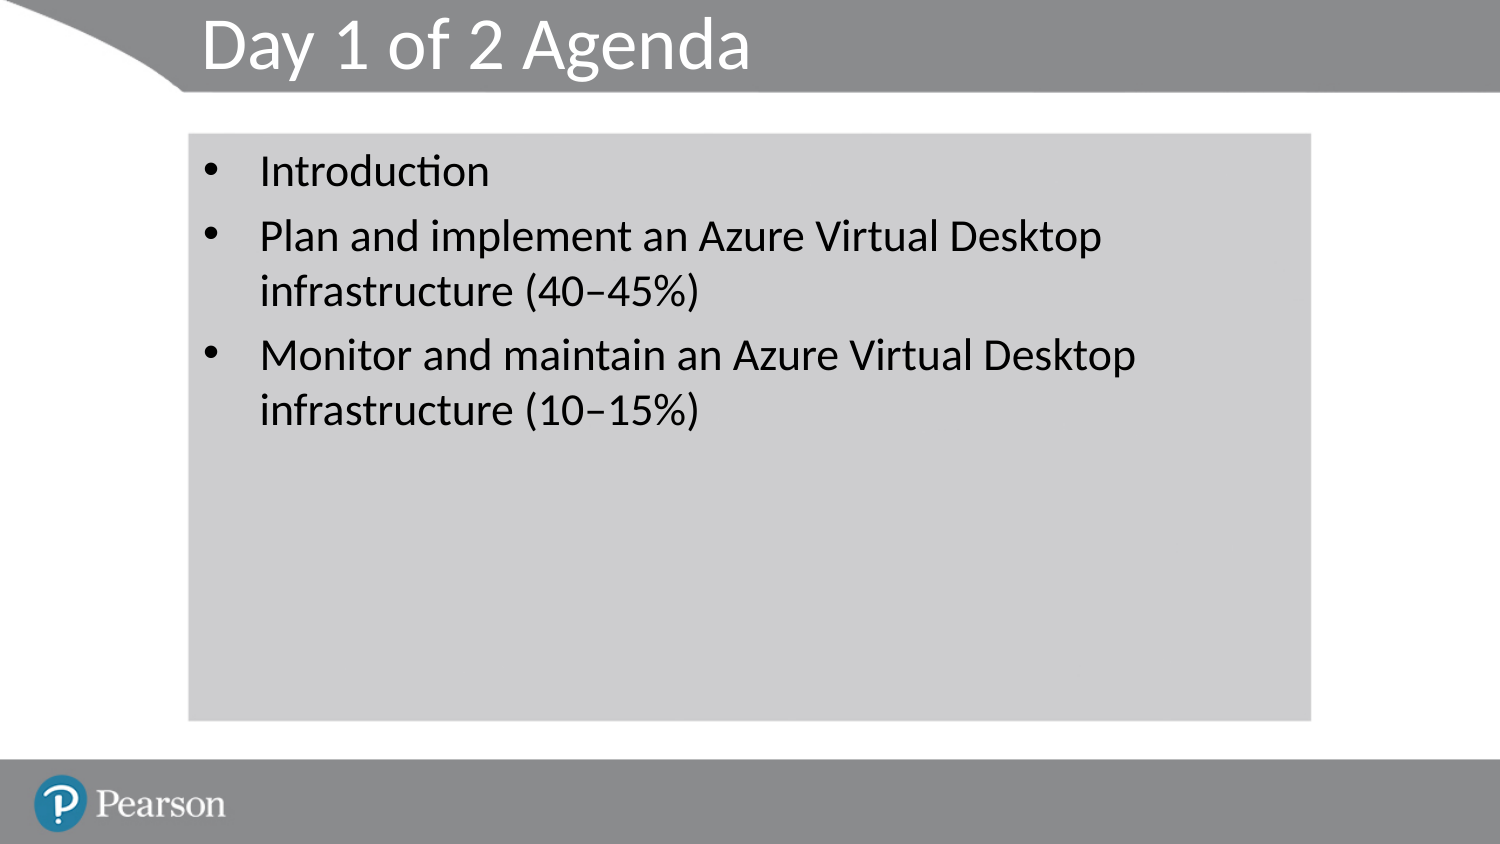

# Day 1 of 2 Agenda
Introduction
Plan and implement an Azure Virtual Desktop infrastructure (40–45%)
Monitor and maintain an Azure Virtual Desktop infrastructure (10–15%)